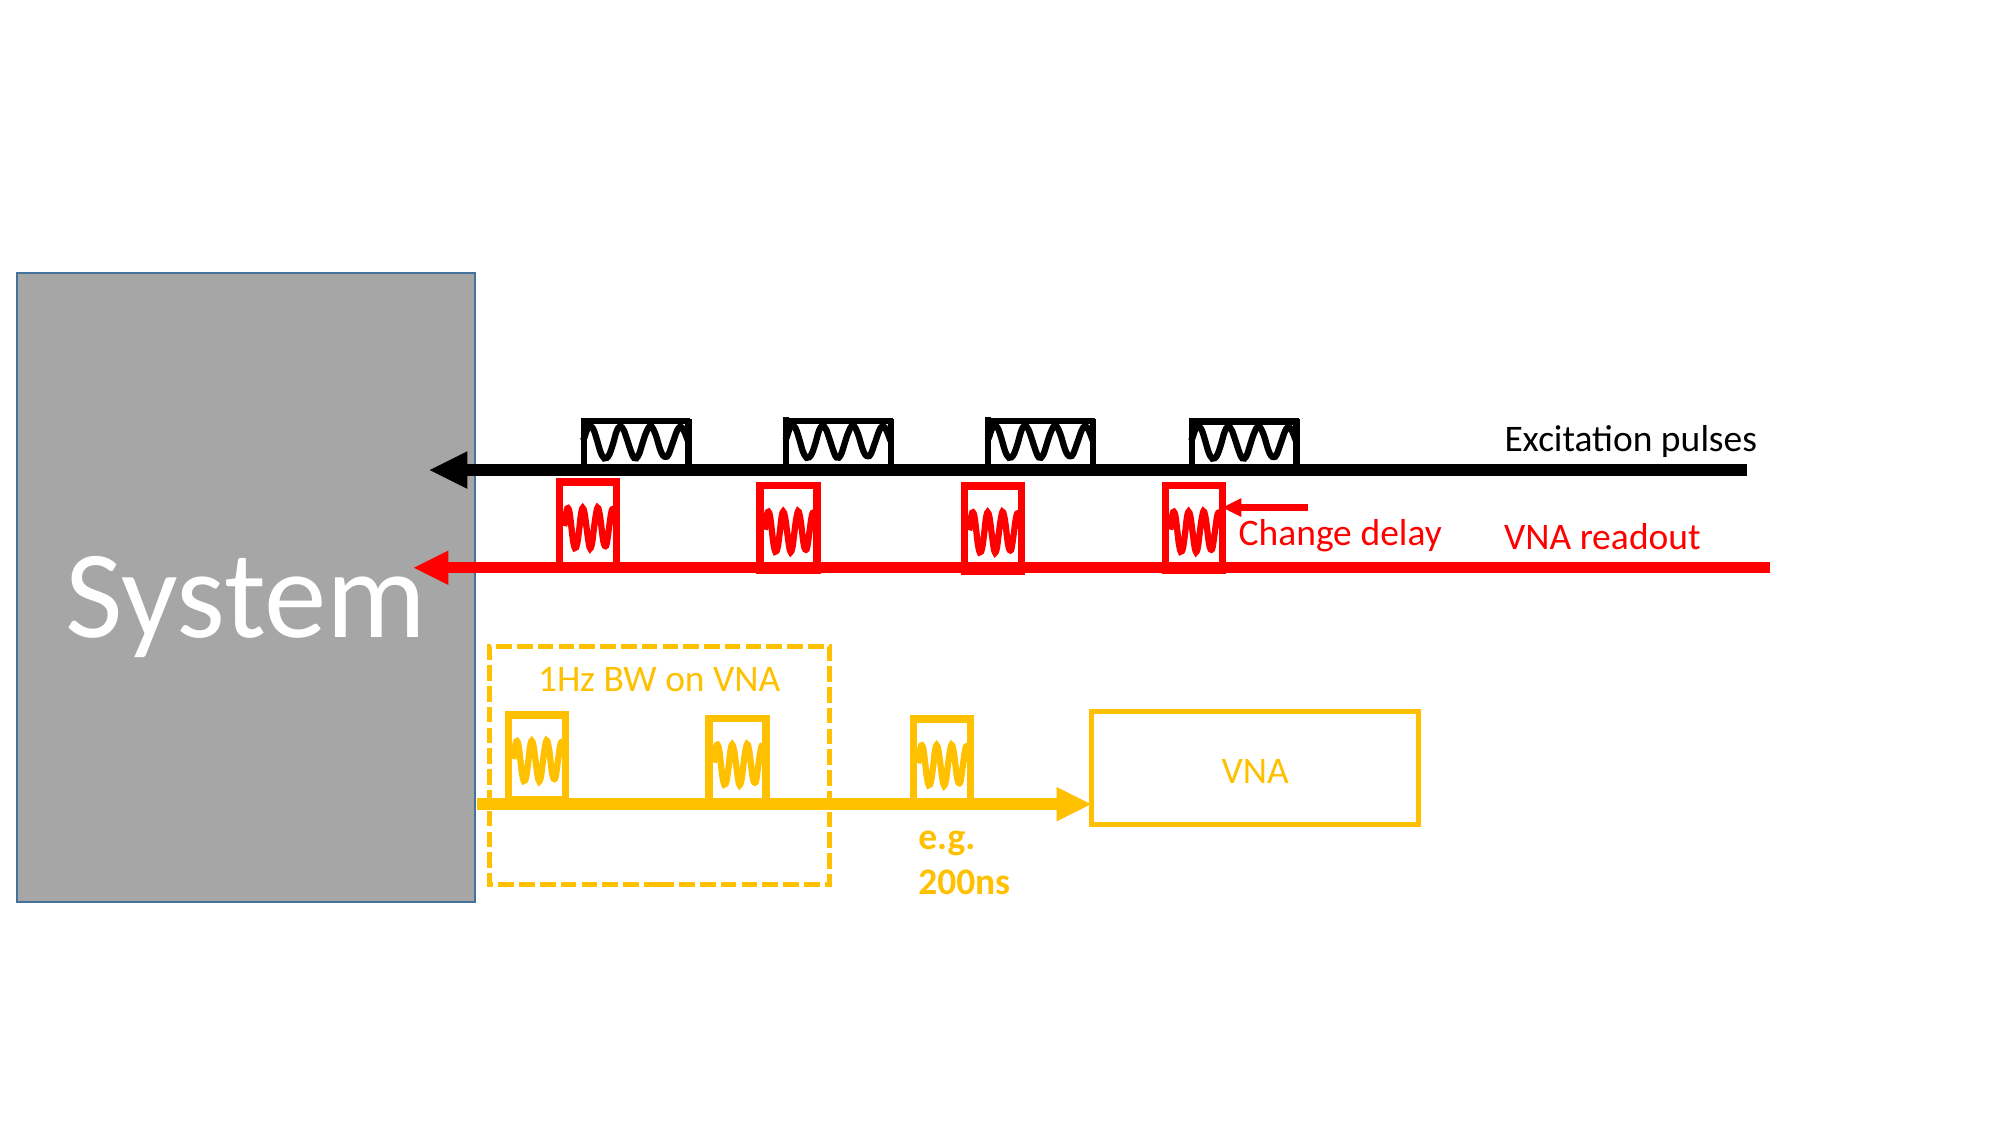

System
Excitation pulses

Change delay
VNA readout
1Hz BW on VNA
VNA

e.g.
200ns